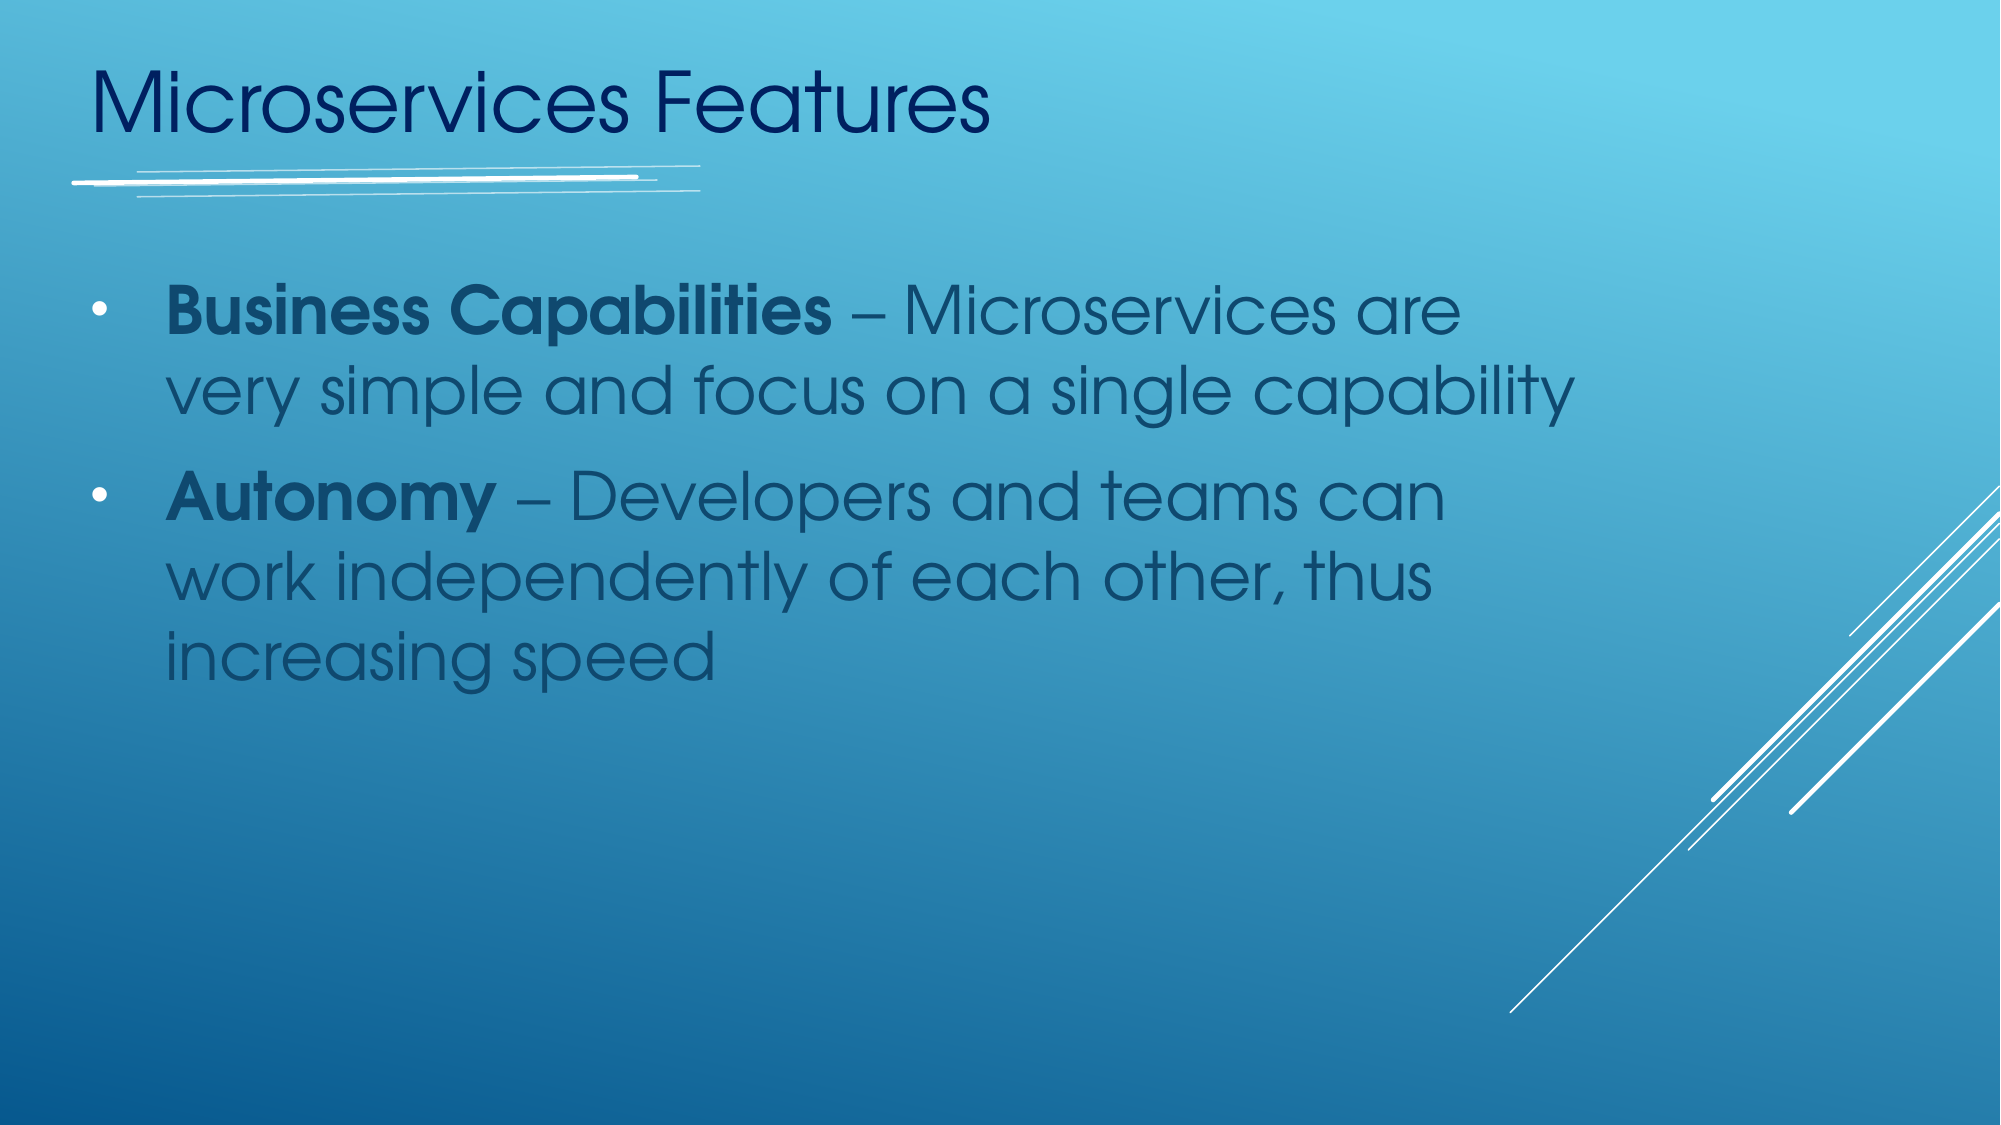

Microservices Features
Business Capabilities – Microservices are very simple and focus on a single capability
Autonomy – Developers and teams can work independently of each other, thus increasing speed